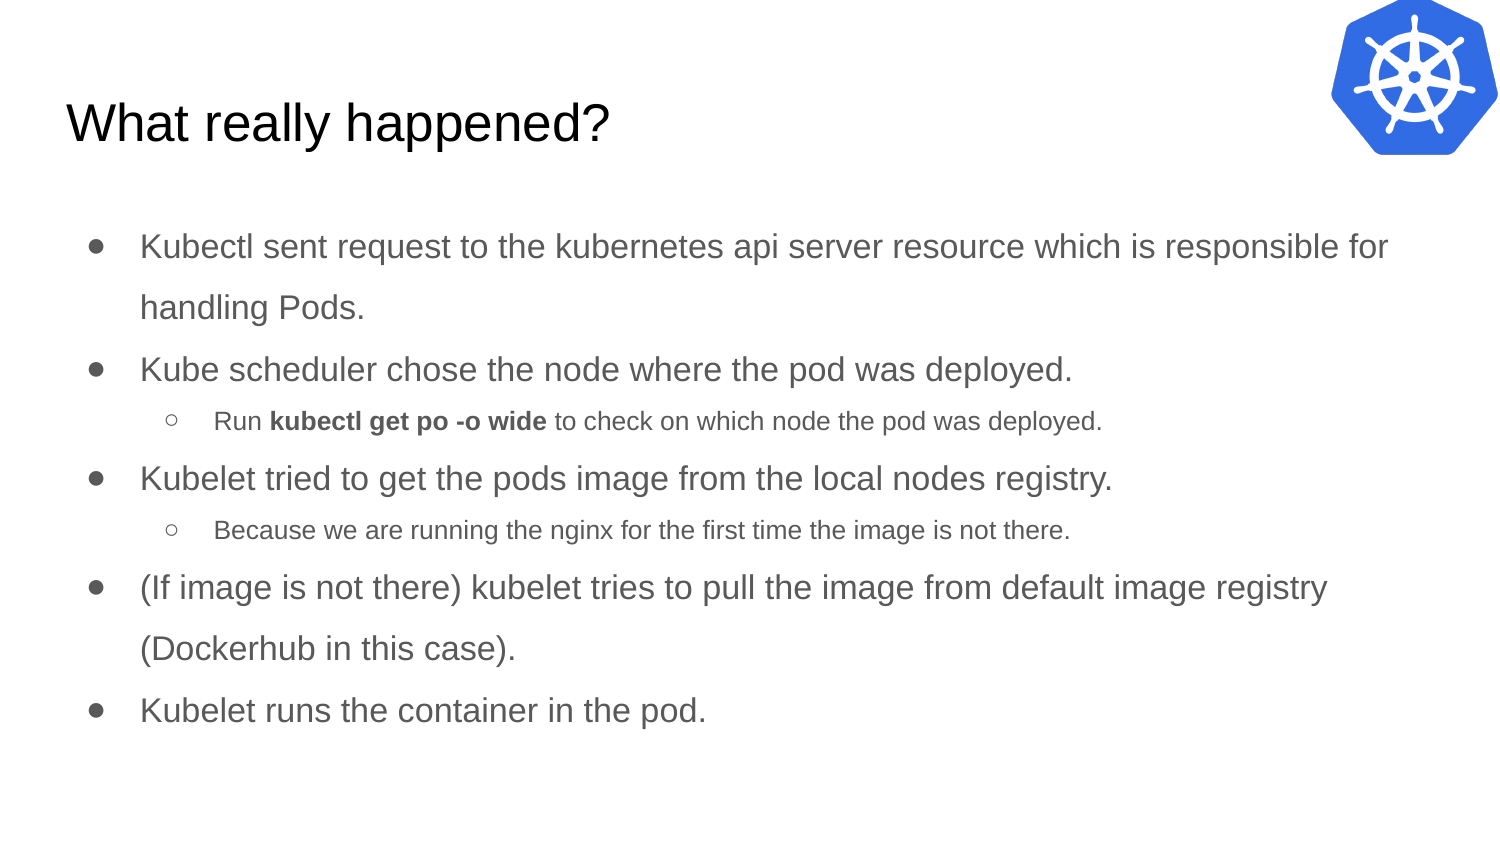

# What really happened?
Kubectl sent request to the kubernetes api server resource which is responsible for handling Pods.
Kube scheduler chose the node where the pod was deployed.
Run kubectl get po -o wide to check on which node the pod was deployed.
Kubelet tried to get the pods image from the local nodes registry.
Because we are running the nginx for the first time the image is not there.
(If image is not there) kubelet tries to pull the image from default image registry (Dockerhub in this case).
Kubelet runs the container in the pod.